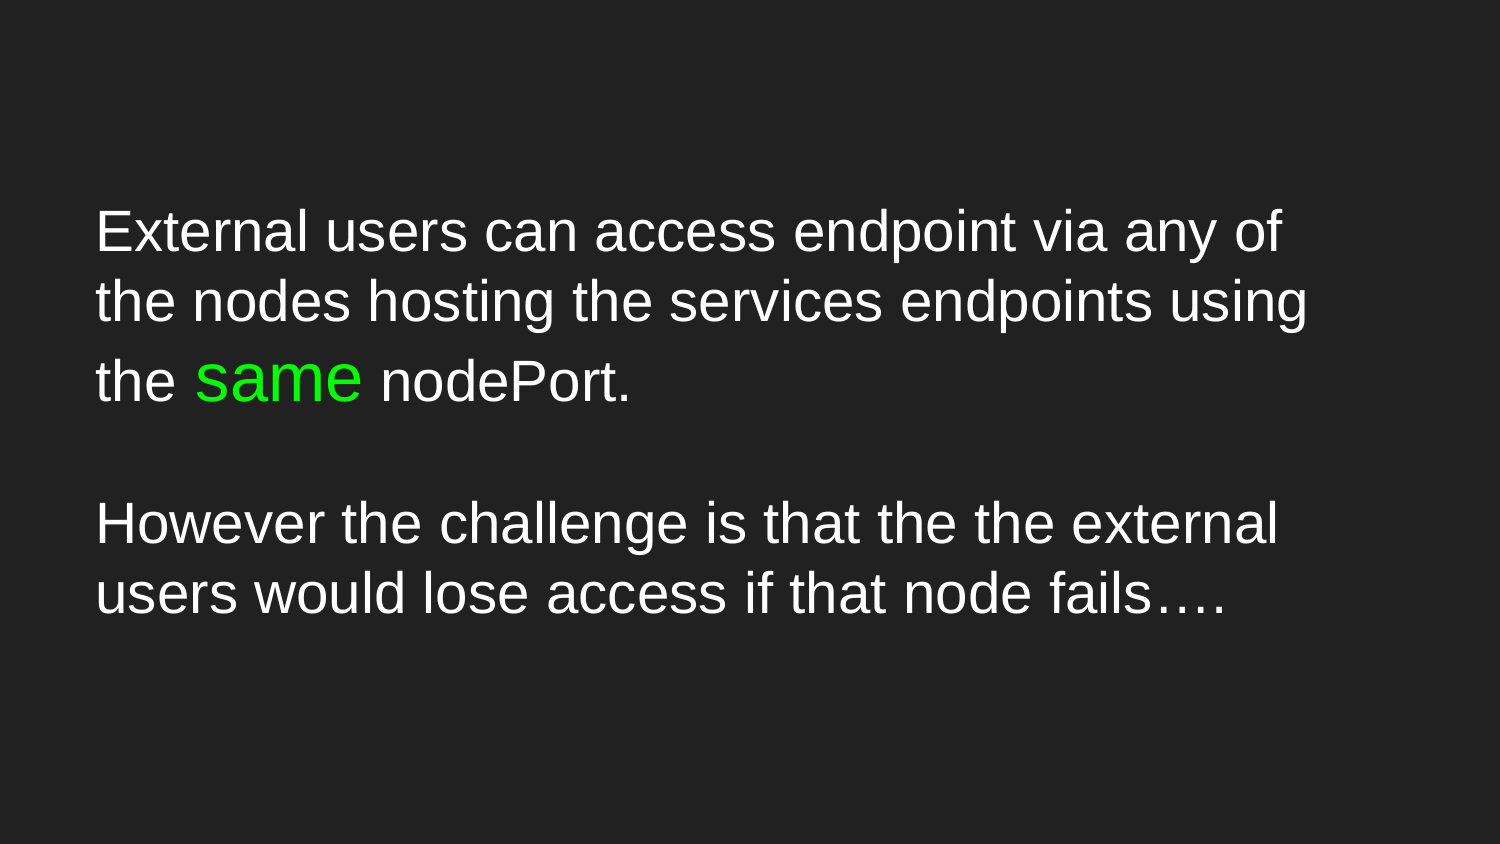

# External users can access endpoint via any of the nodes hosting the services endpoints using the same nodePort.

However the challenge is that the the external users would lose access if that node fails….